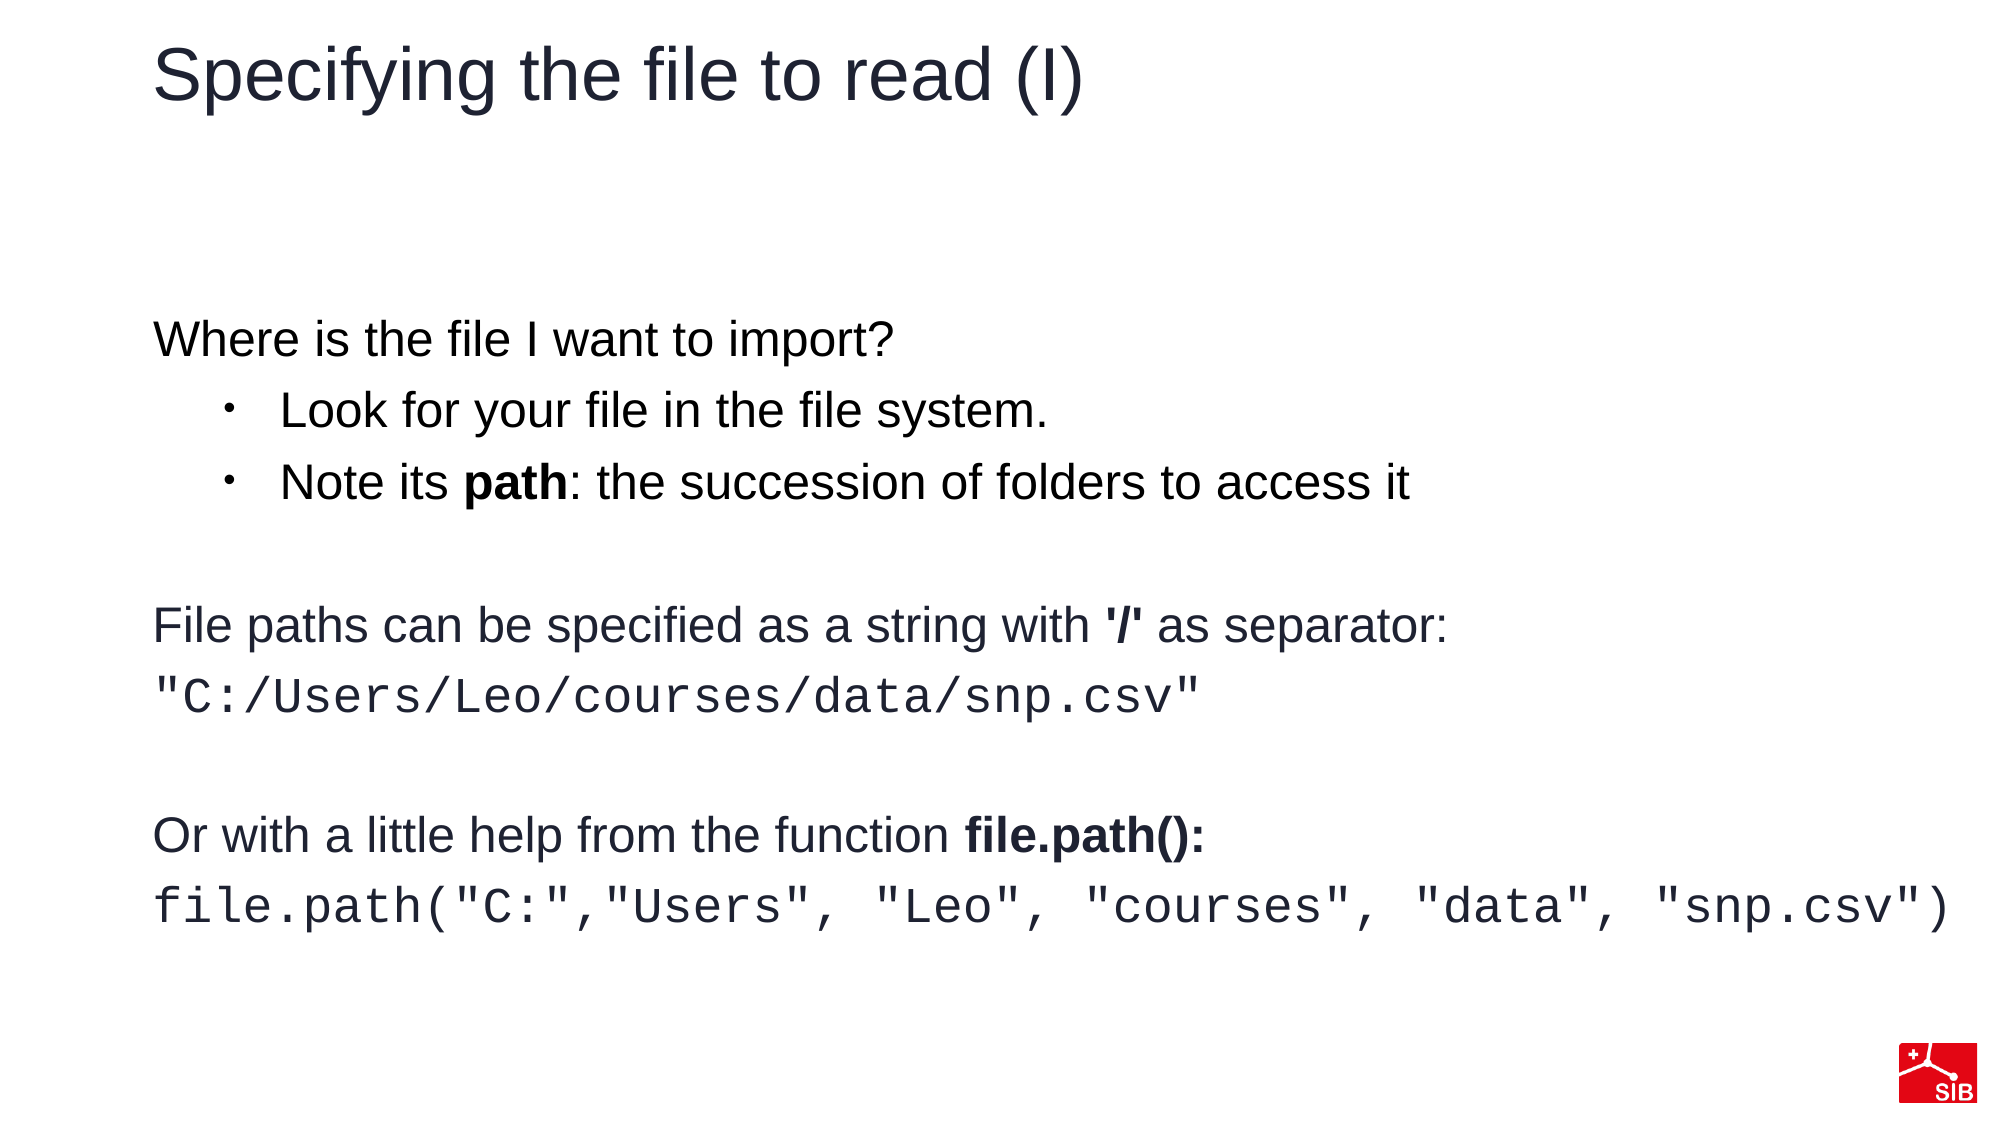

# Specifying the file to read (I)
Where is the file I want to import?
Look for your file in the file system.
Note its path: the succession of folders to access it

File paths can be specified as a string with '/' as separator:
"C:/Users/Leo/courses/data/snp.csv"

Or with a little help from the function file.path():
file.path("C:","Users", "Leo", "courses", "data", "snp.csv")